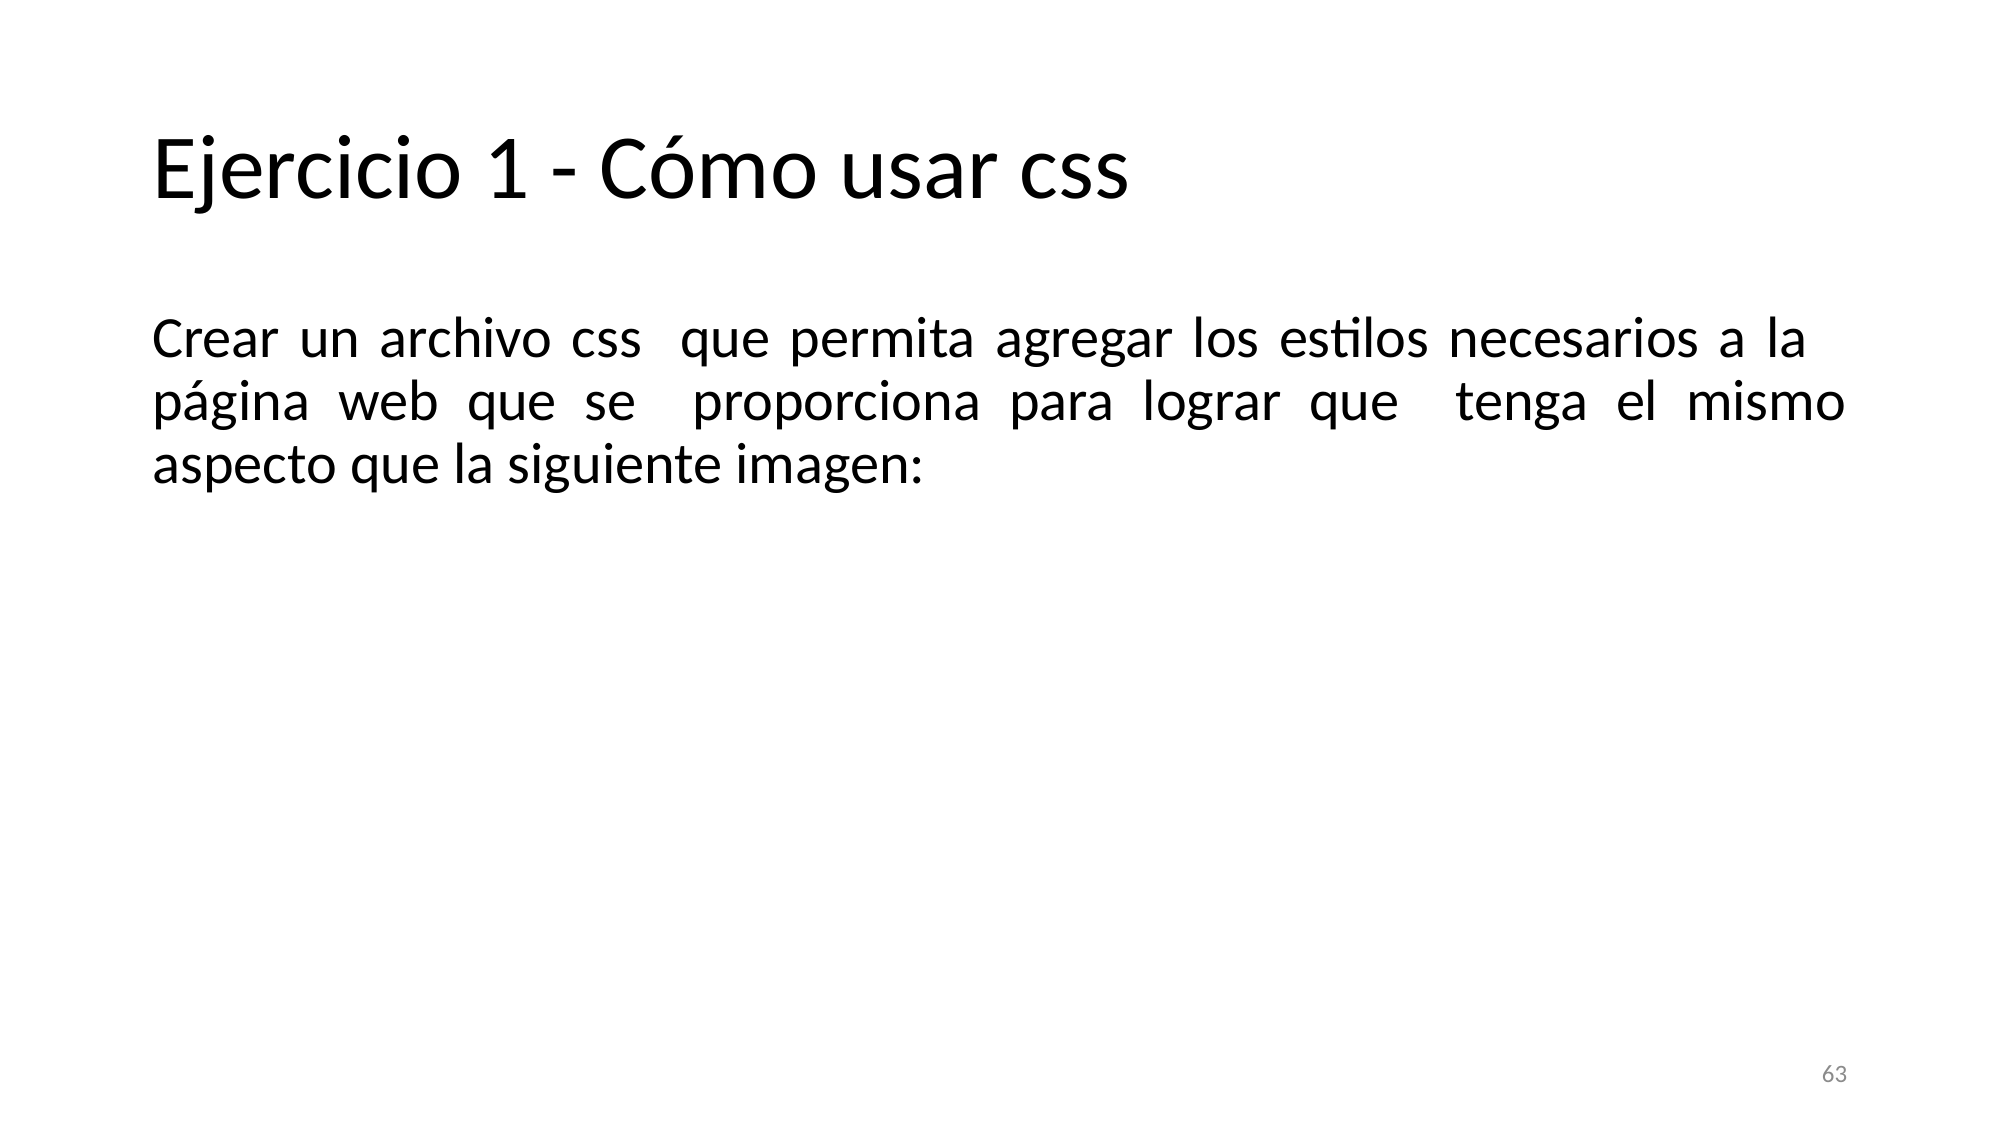

# Ejercicio 1 - Cómo usar css
Crear un archivo css  que permita agregar los estilos necesarios a la   página web que se  proporciona para lograr que  tenga el mismo aspecto que la siguiente imagen:

63